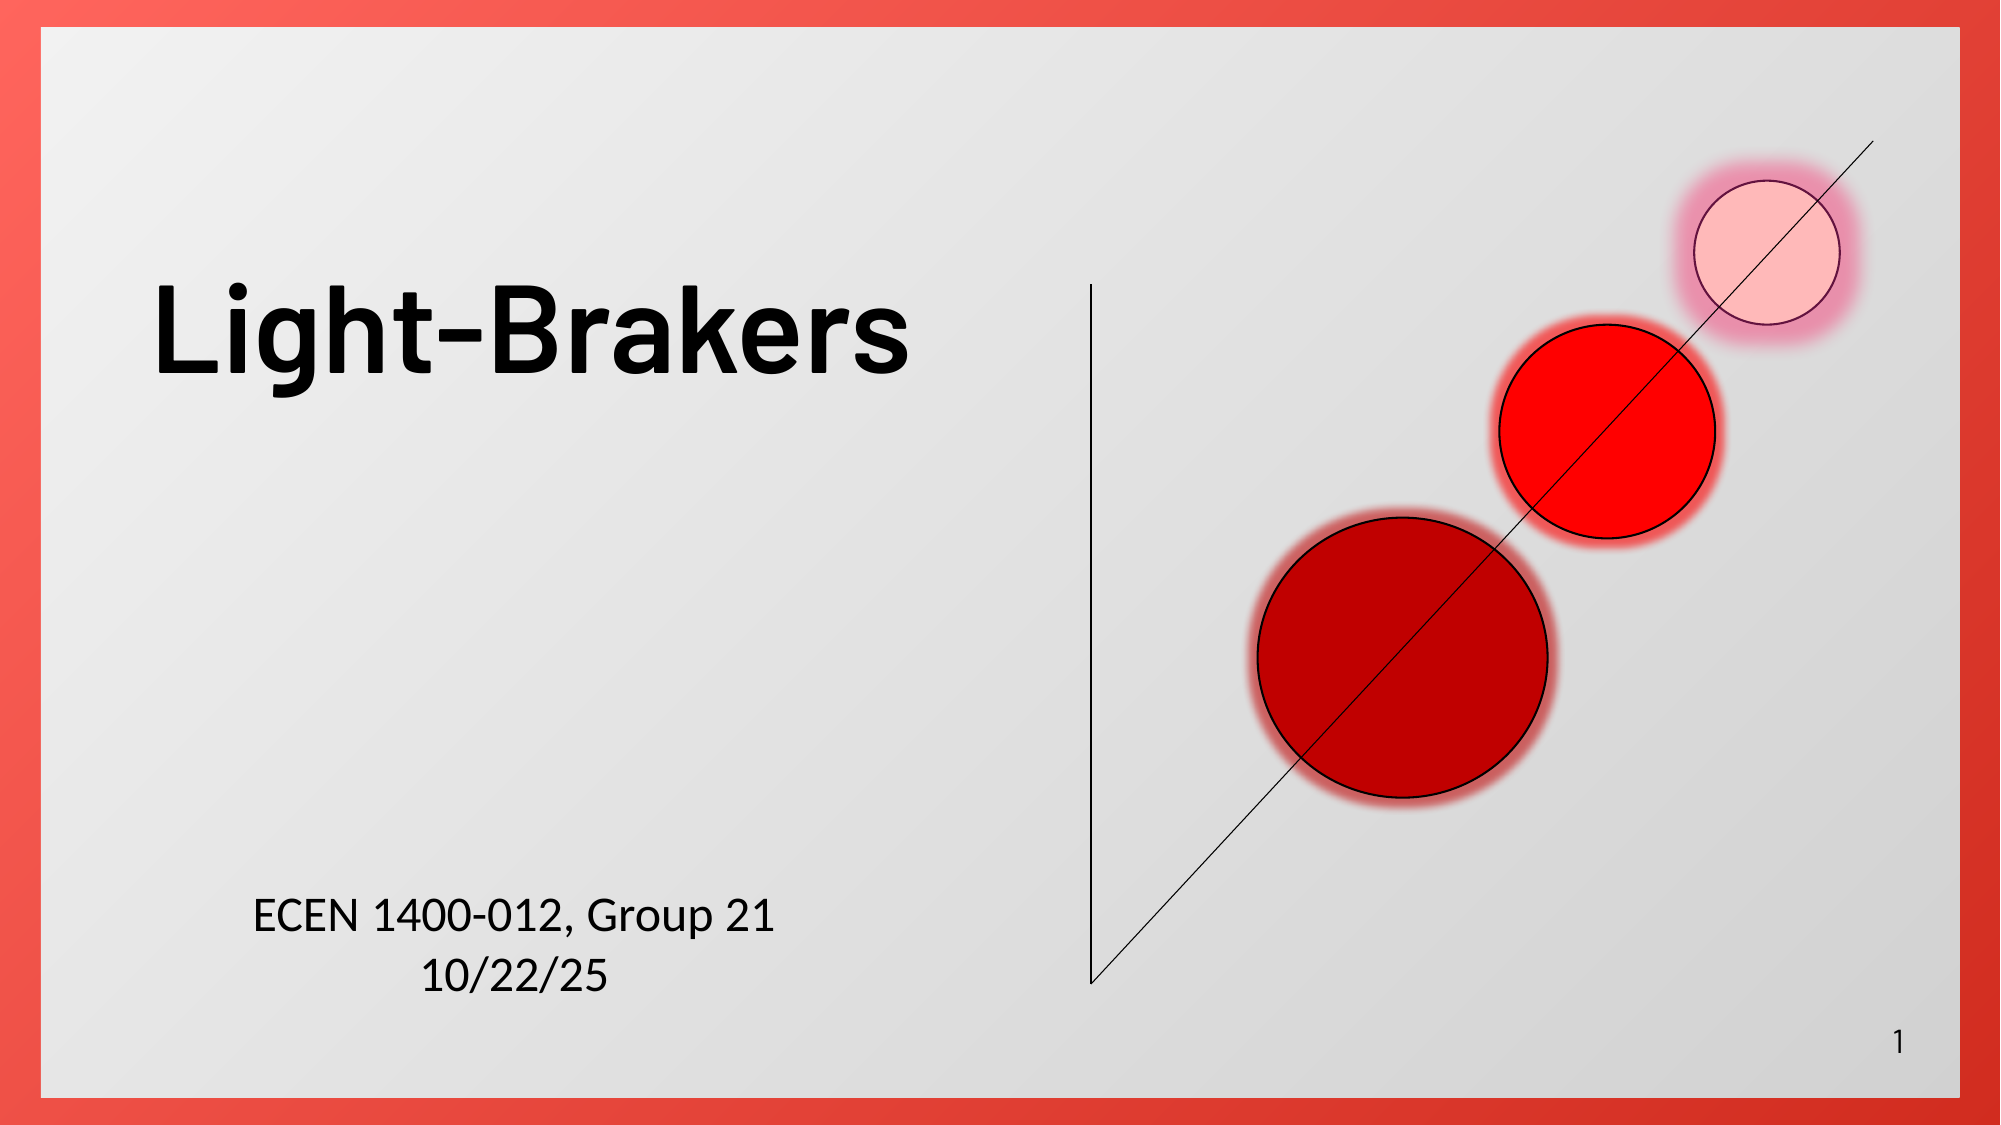

Light-Brakers

ECEN 1400-012, Group 21
10/22/25
1